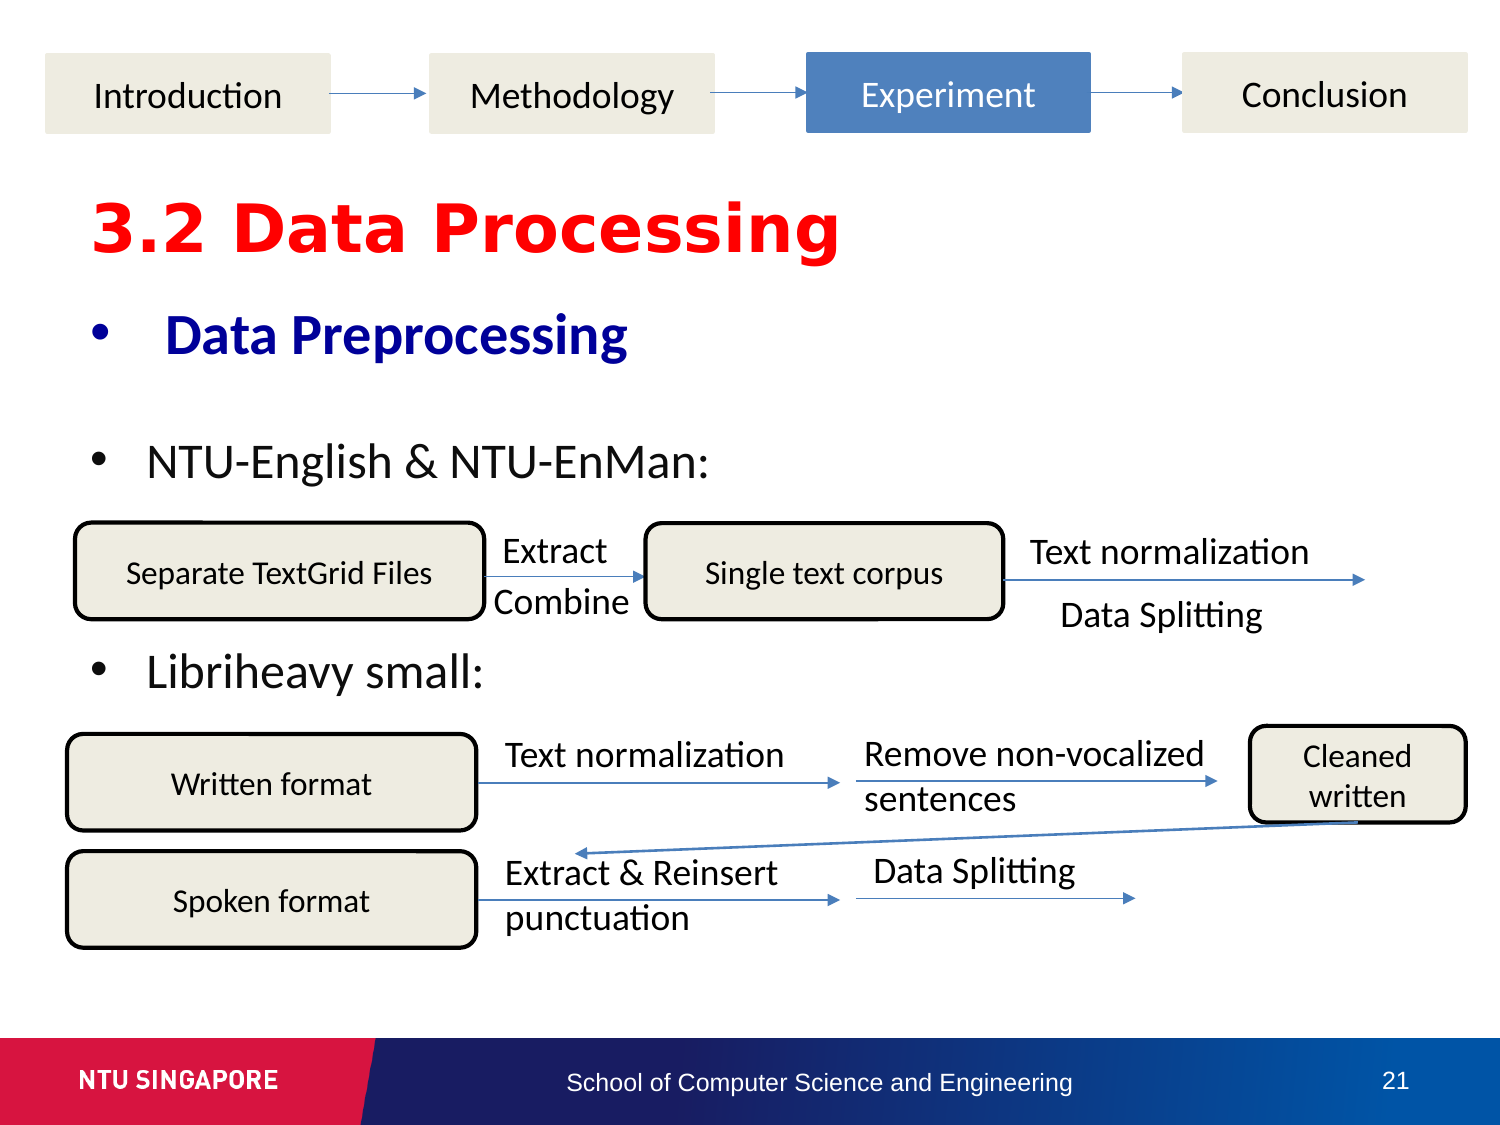

Experiment
Conclusion
Introduction
Methodology
# 3.2 Data Processing
Data Preprocessing
NTU-English & NTU-EnMan:

Libriheavy small:

Extract
Text normalization
Separate TextGrid Files
Single text corpus
Combine
Data Splitting
Remove non-vocalized sentences
Text normalization
Cleaned written
Written format
Data Splitting
Extract & Reinsert punctuation
Spoken format
21
School of Computer Science and Engineering